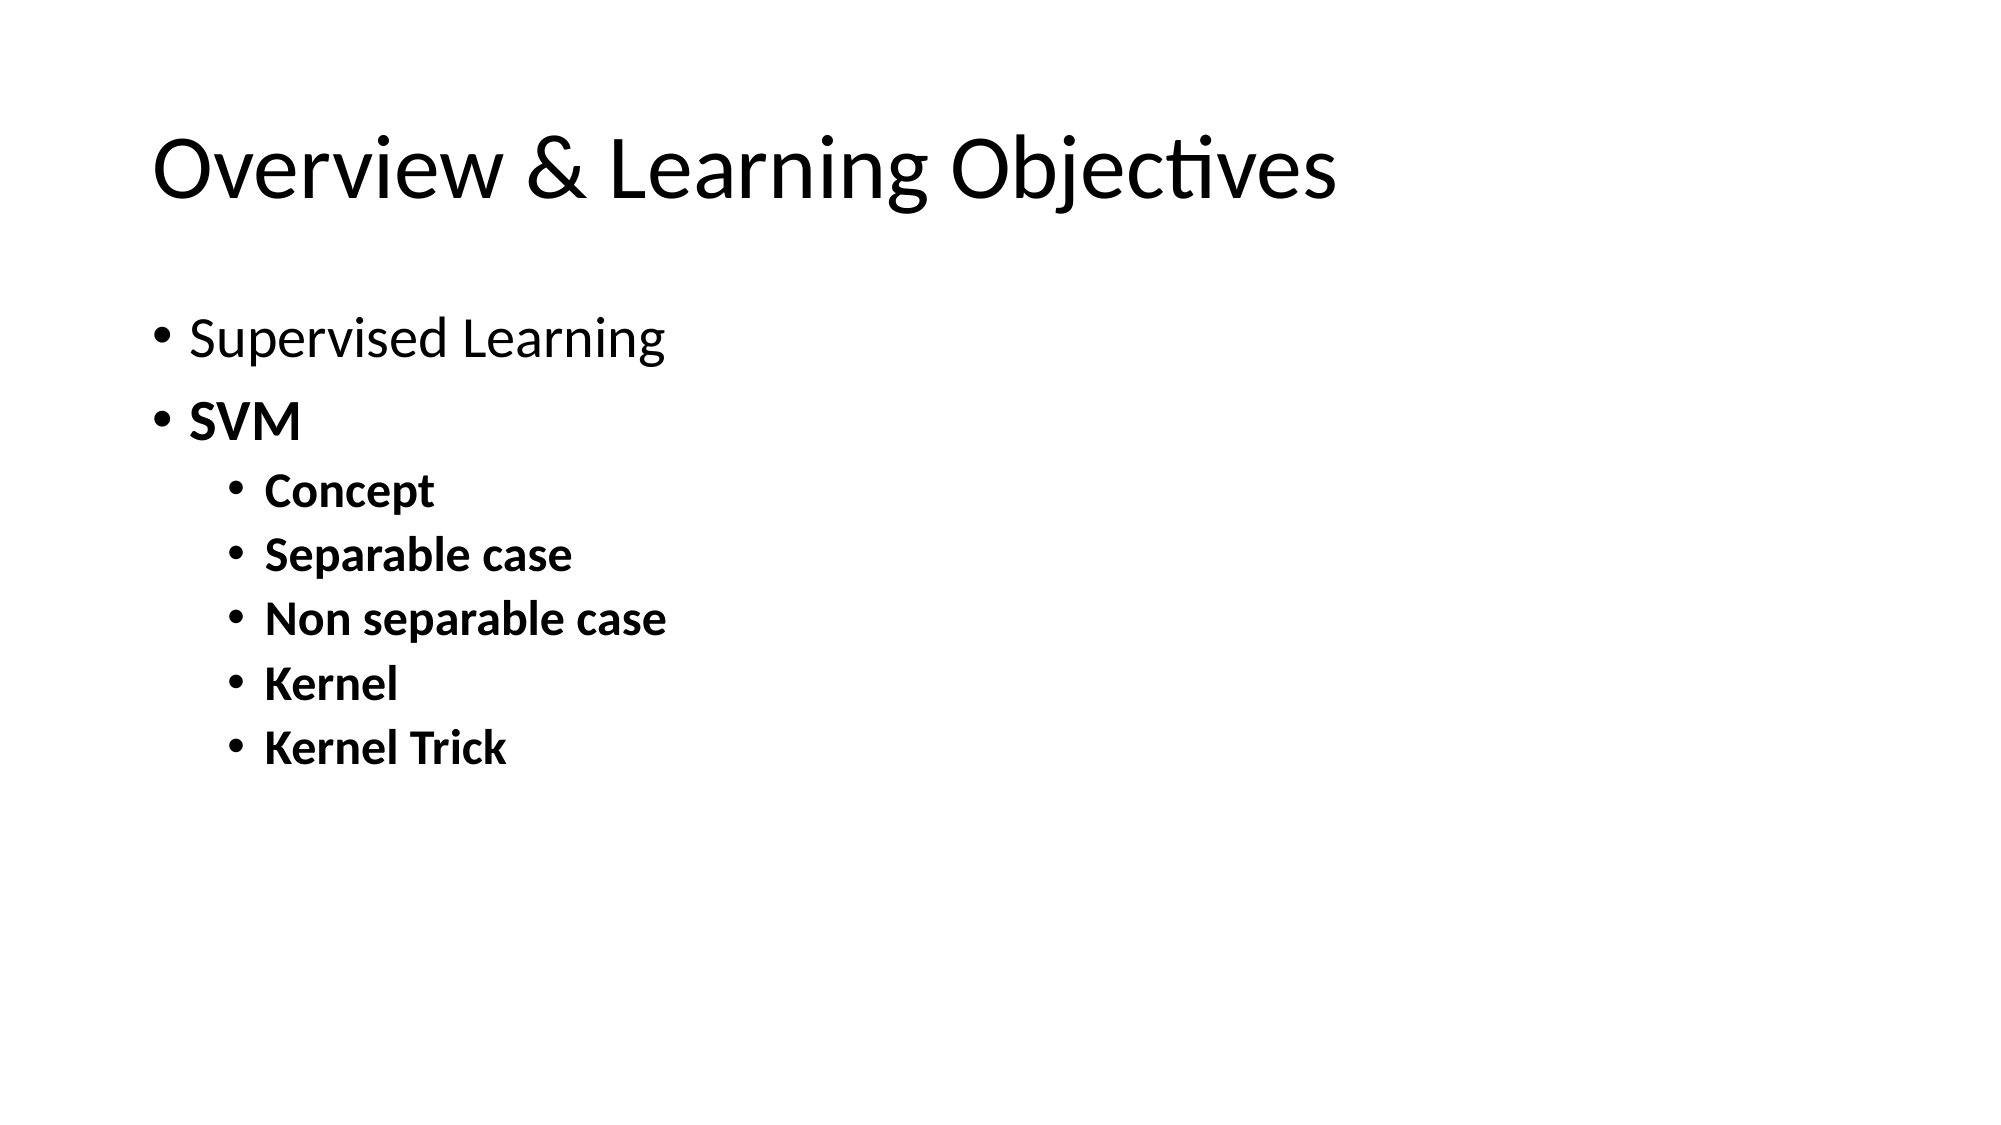

# Overview & Learning Objectives
Supervised Learning
SVM
Concept
Separable case
Non separable case
Kernel
Kernel Trick